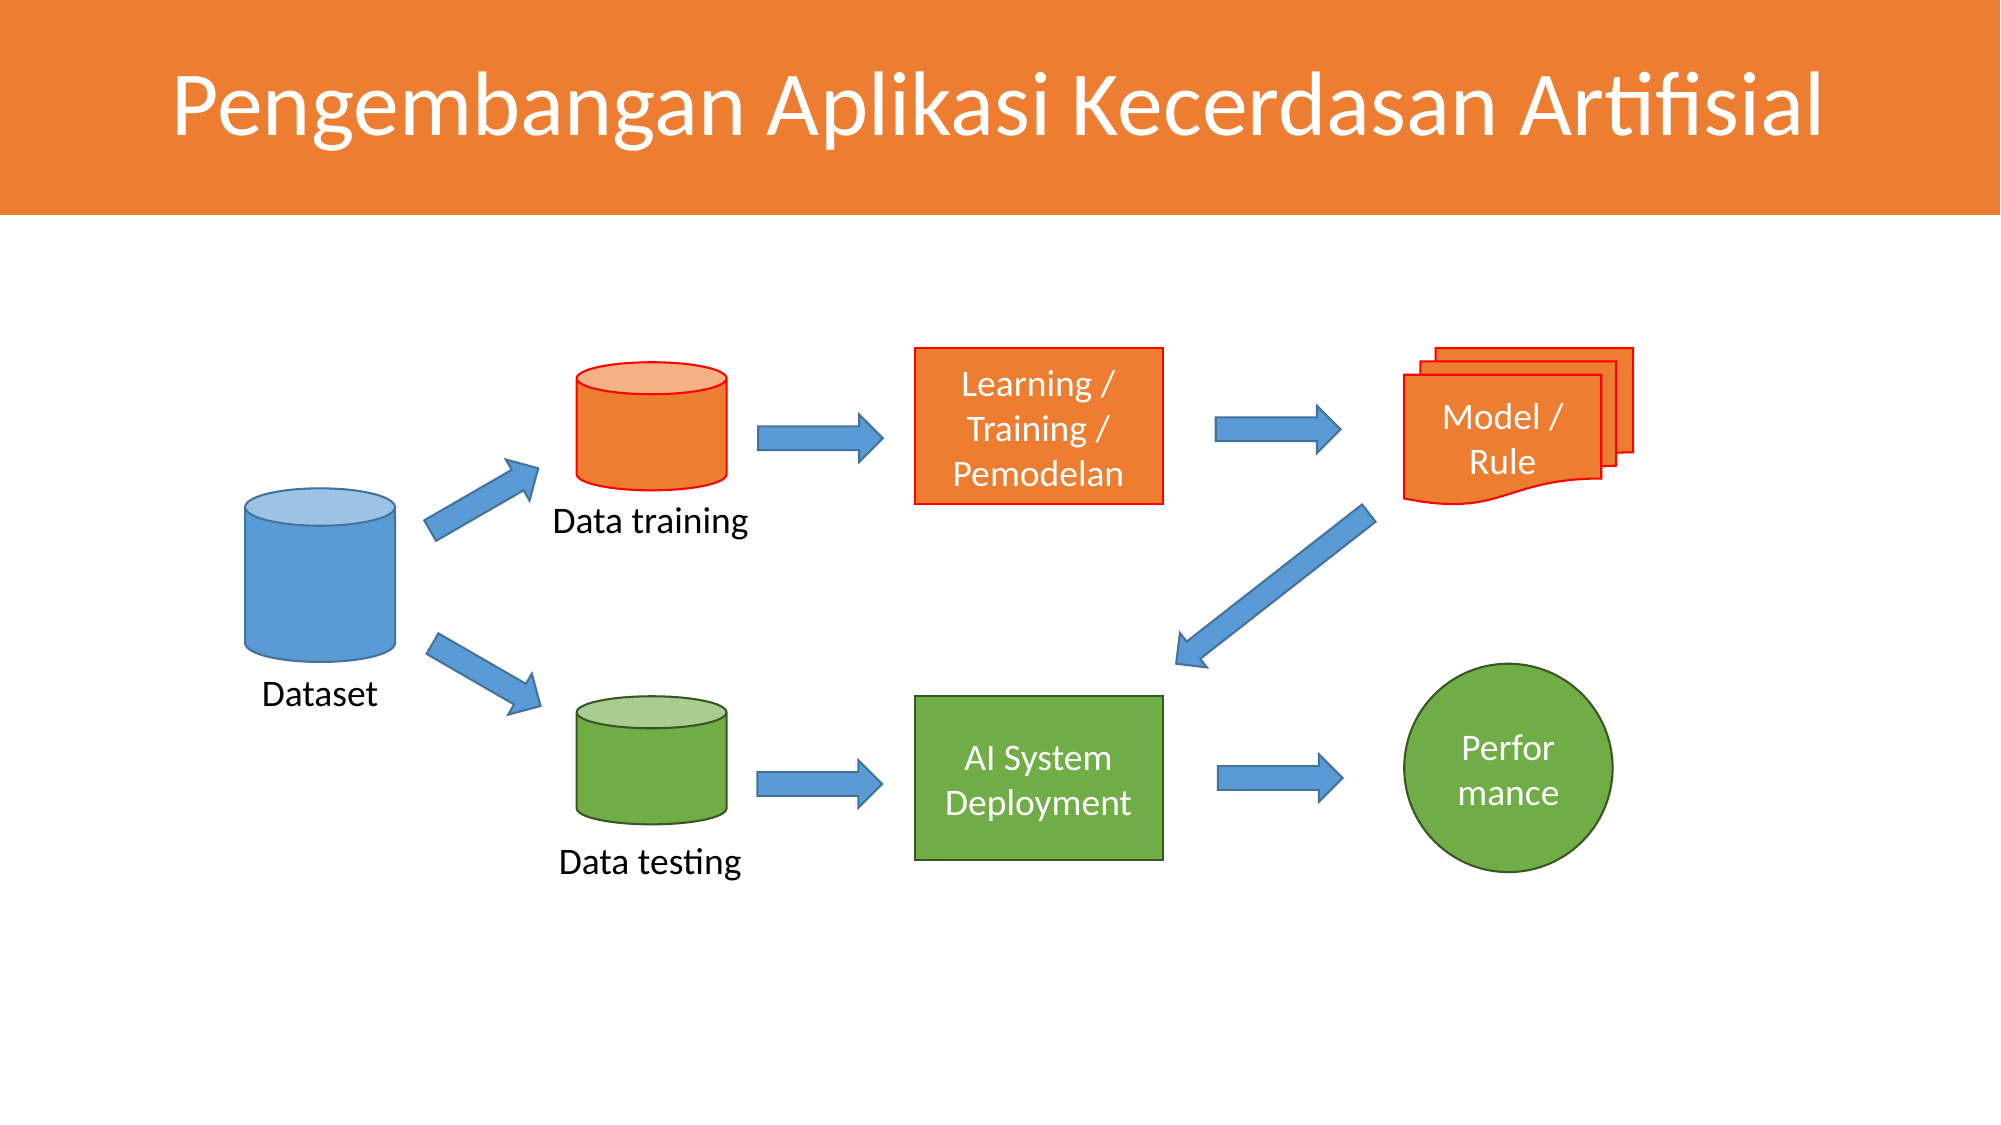

# Pengembangan Aplikasi Kecerdasan Artifisial
Learning / Training / Pemodelan
Model / Rule

Data training

Dataset
Performance

AI System Deployment

Data testing